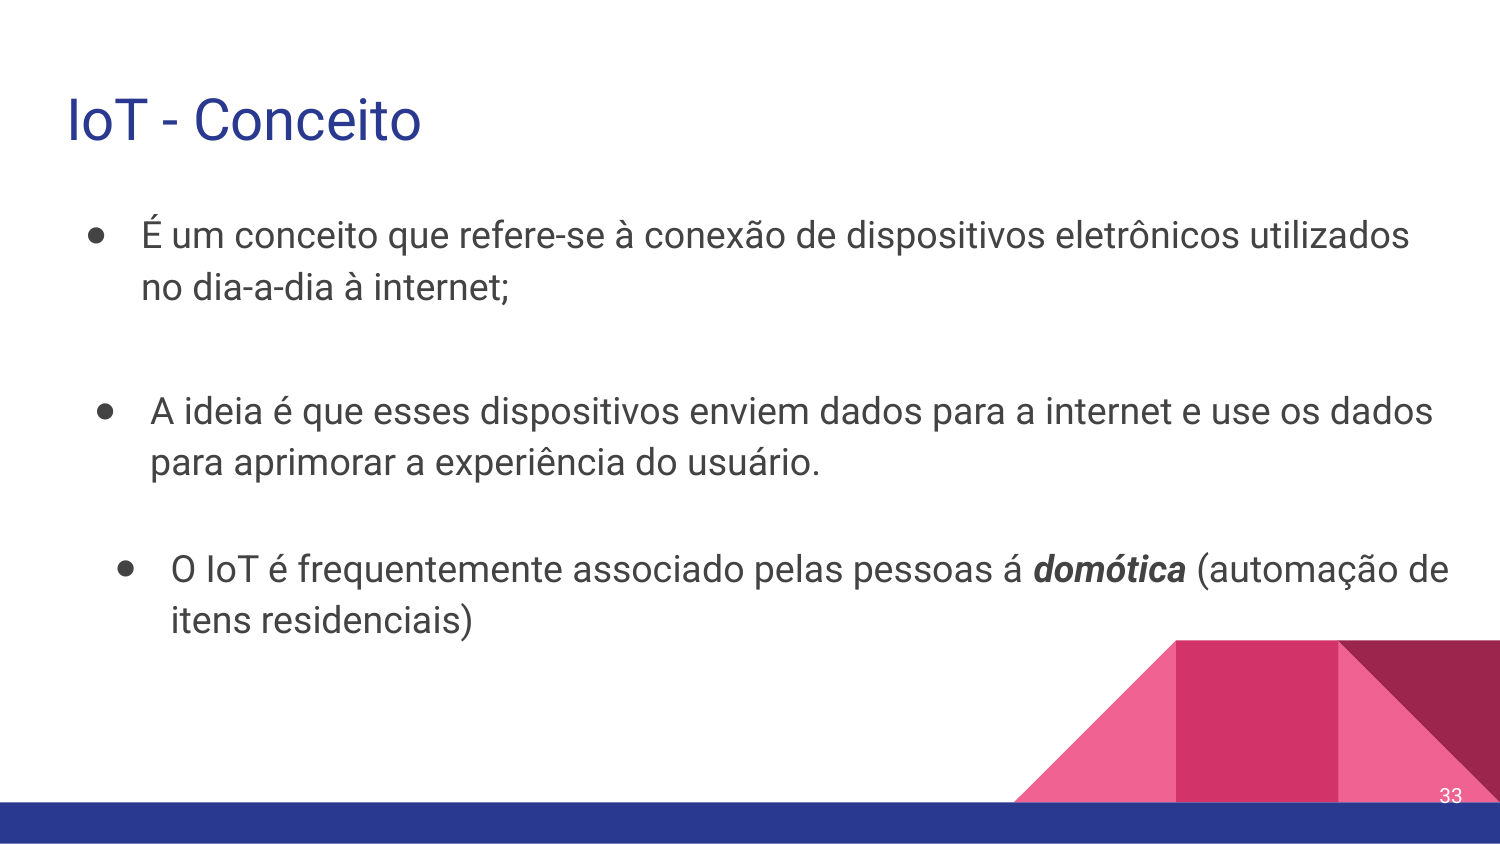

# IoT - Conceito
É um conceito que refere-se à conexão de dispositivos eletrônicos utilizados no dia-a-dia à internet;
A ideia é que esses dispositivos enviem dados para a internet e use os dados para aprimorar a experiência do usuário.
O IoT é frequentemente associado pelas pessoas á domótica (automação de itens residenciais)
33